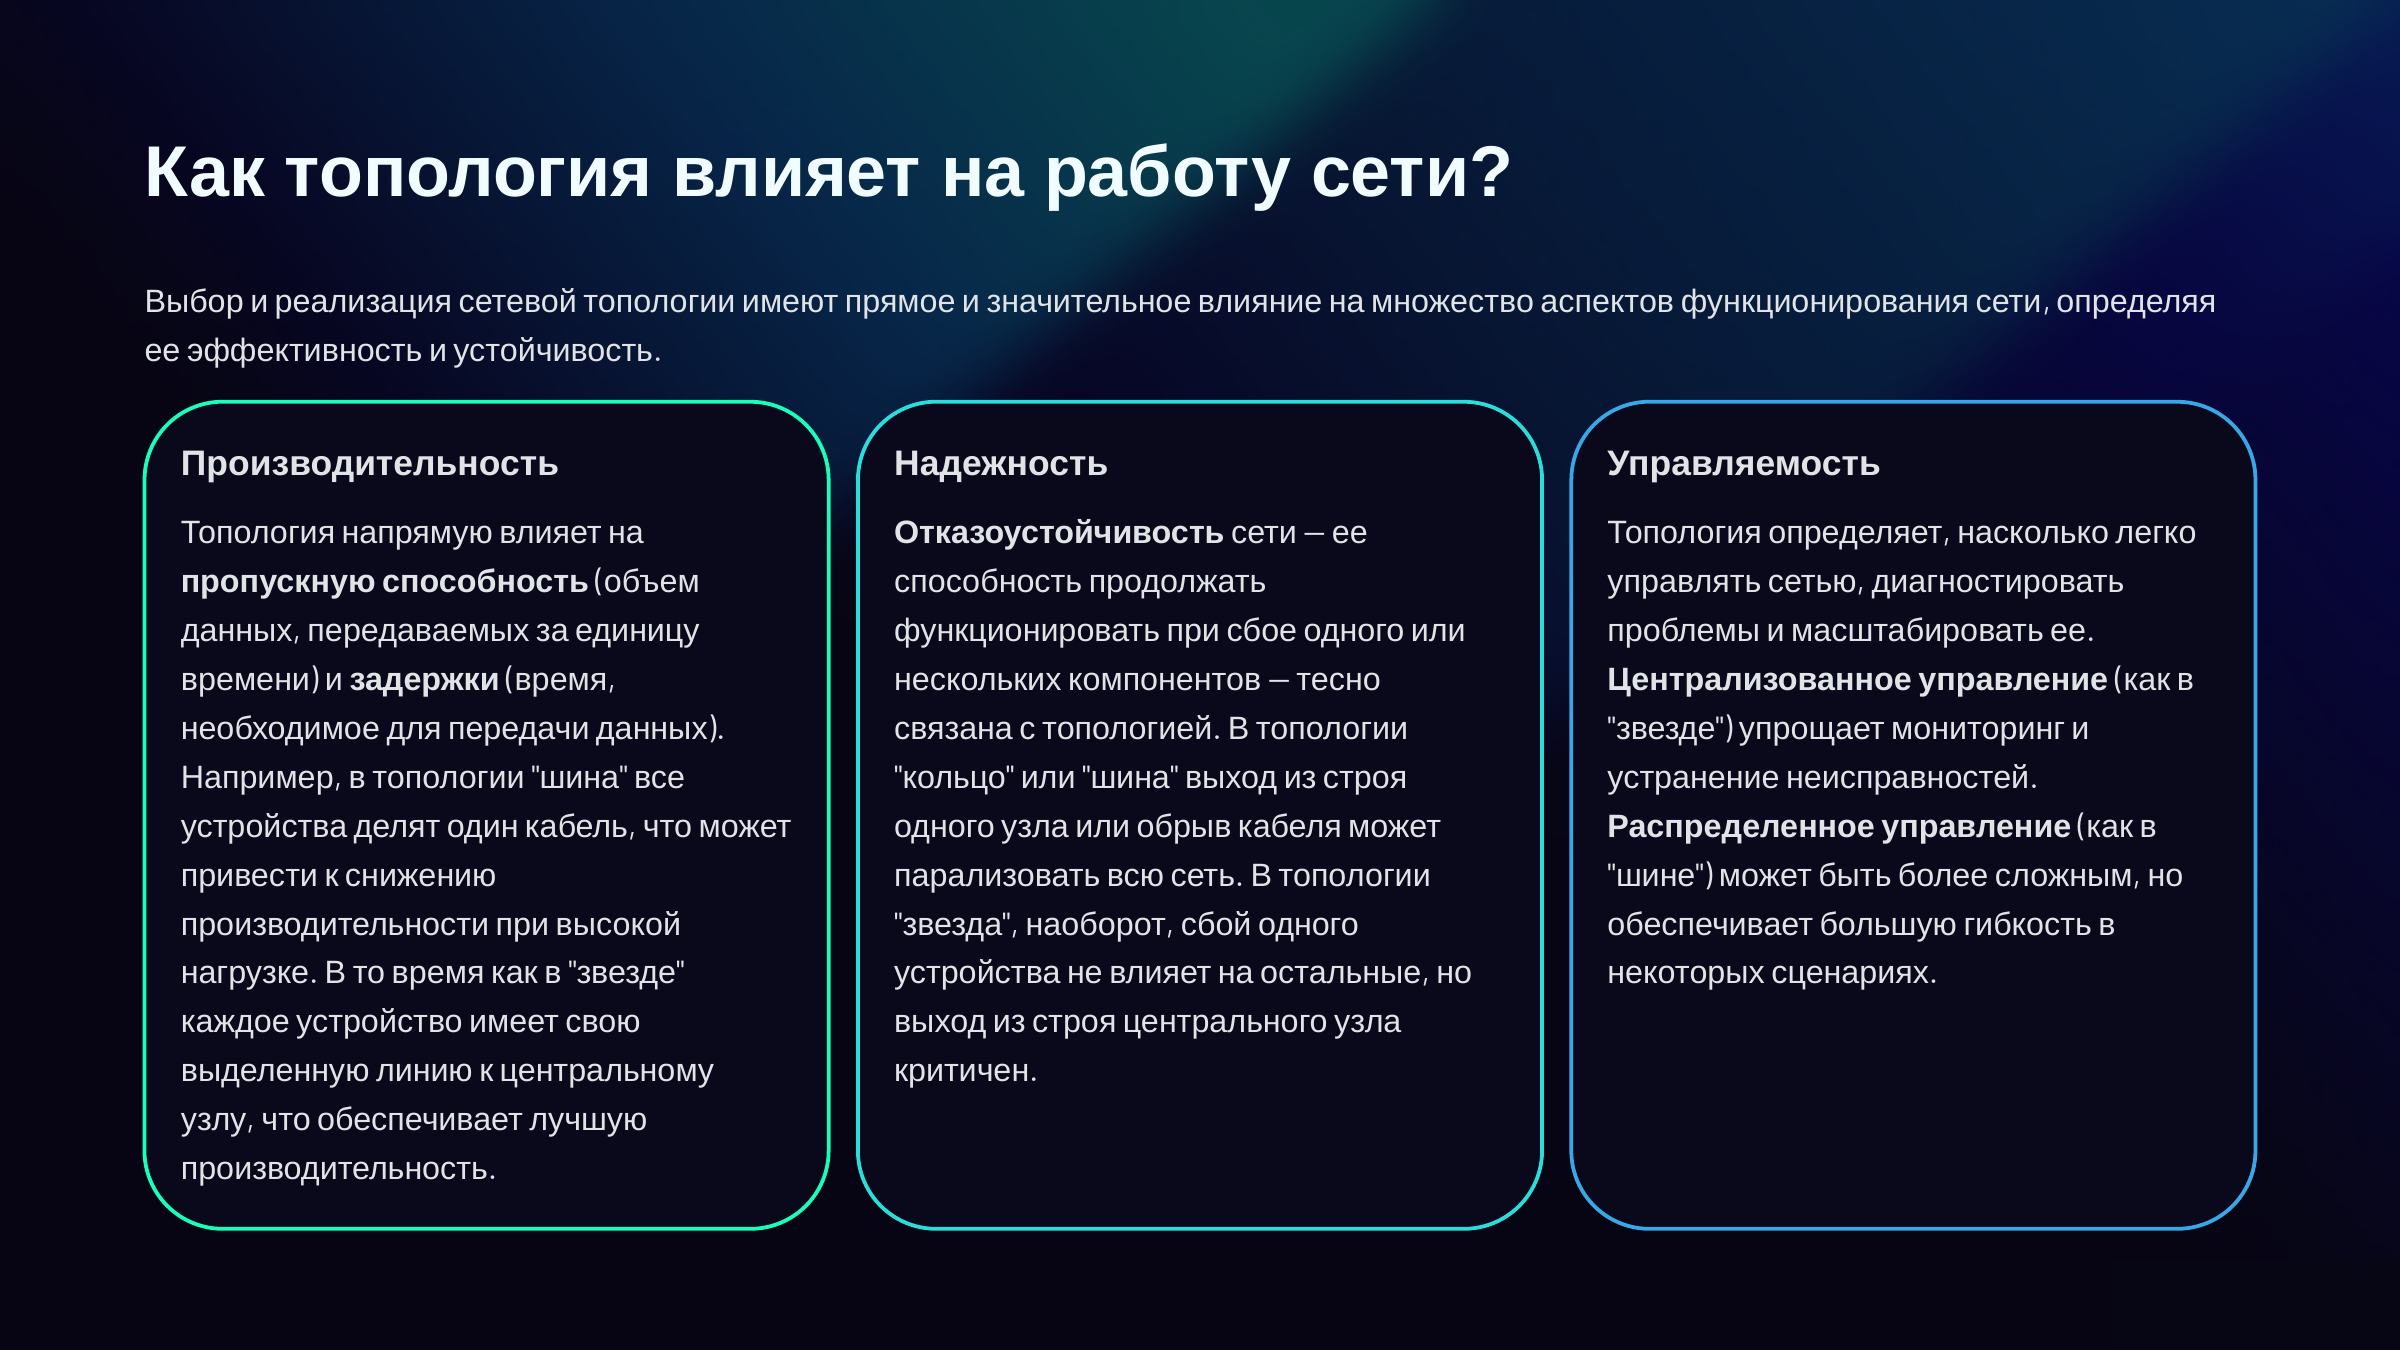

Как топология влияет на работу сети?
Выбор и реализация сетевой топологии имеют прямое и значительное влияние на множество аспектов функционирования сети, определяя ее эффективность и устойчивость.

Производительность
Надежность
Управляемость
Топология напрямую влияет на пропускную способность (объем данных, передаваемых за единицу времени) и задержки (время, необходимое для передачи данных). Например, в топологии "шина" все устройства делят один кабель, что может привести к снижению производительности при высокой нагрузке. В то время как в "звезде" каждое устройство имеет свою выделенную линию к центральному узлу, что обеспечивает лучшую производительность.
Отказоустойчивость сети — ее способность продолжать функционировать при сбое одного или нескольких компонентов — тесно связана с топологией. В топологии "кольцо" или "шина" выход из строя одного узла или обрыв кабеля может парализовать всю сеть. В топологии "звезда", наоборот, сбой одного устройства не влияет на остальные, но выход из строя центрального узла критичен.
Топология определяет, насколько легко управлять сетью, диагностировать проблемы и масштабировать ее. Централизованное управление (как в "звезде") упрощает мониторинг и устранение неисправностей. Распределенное управление (как в "шине") может быть более сложным, но обеспечивает большую гибкость в некоторых сценариях.